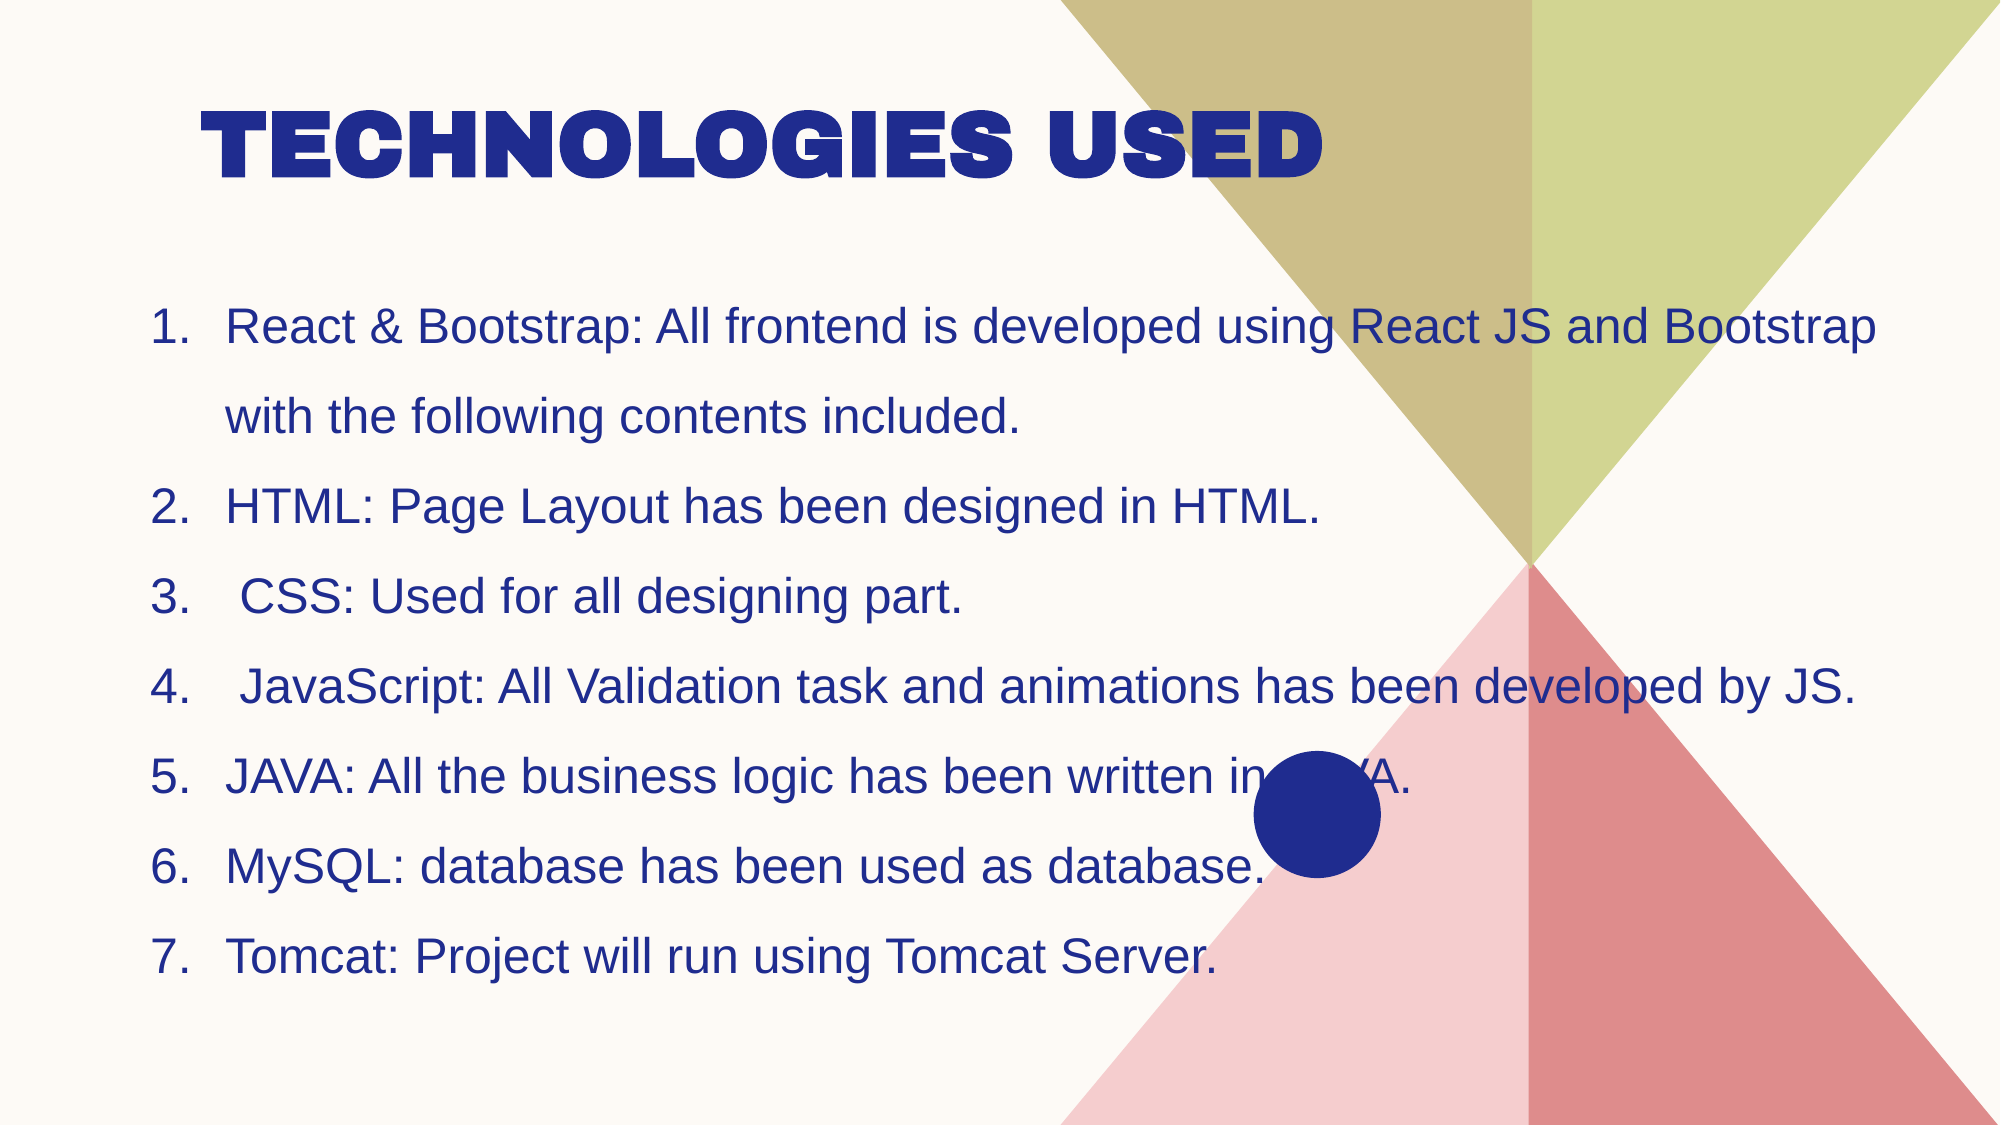

# technologies Used
React & Bootstrap: All frontend is developed using React JS and Bootstrap with the following contents included.
HTML: Page Layout has been designed in HTML.
 CSS: Used for all designing part.
 JavaScript: All Validation task and animations has been developed by JS.
JAVA: All the business logic has been written in JAVA.
MySQL: database has been used as database.
Tomcat: Project will run using Tomcat Server.